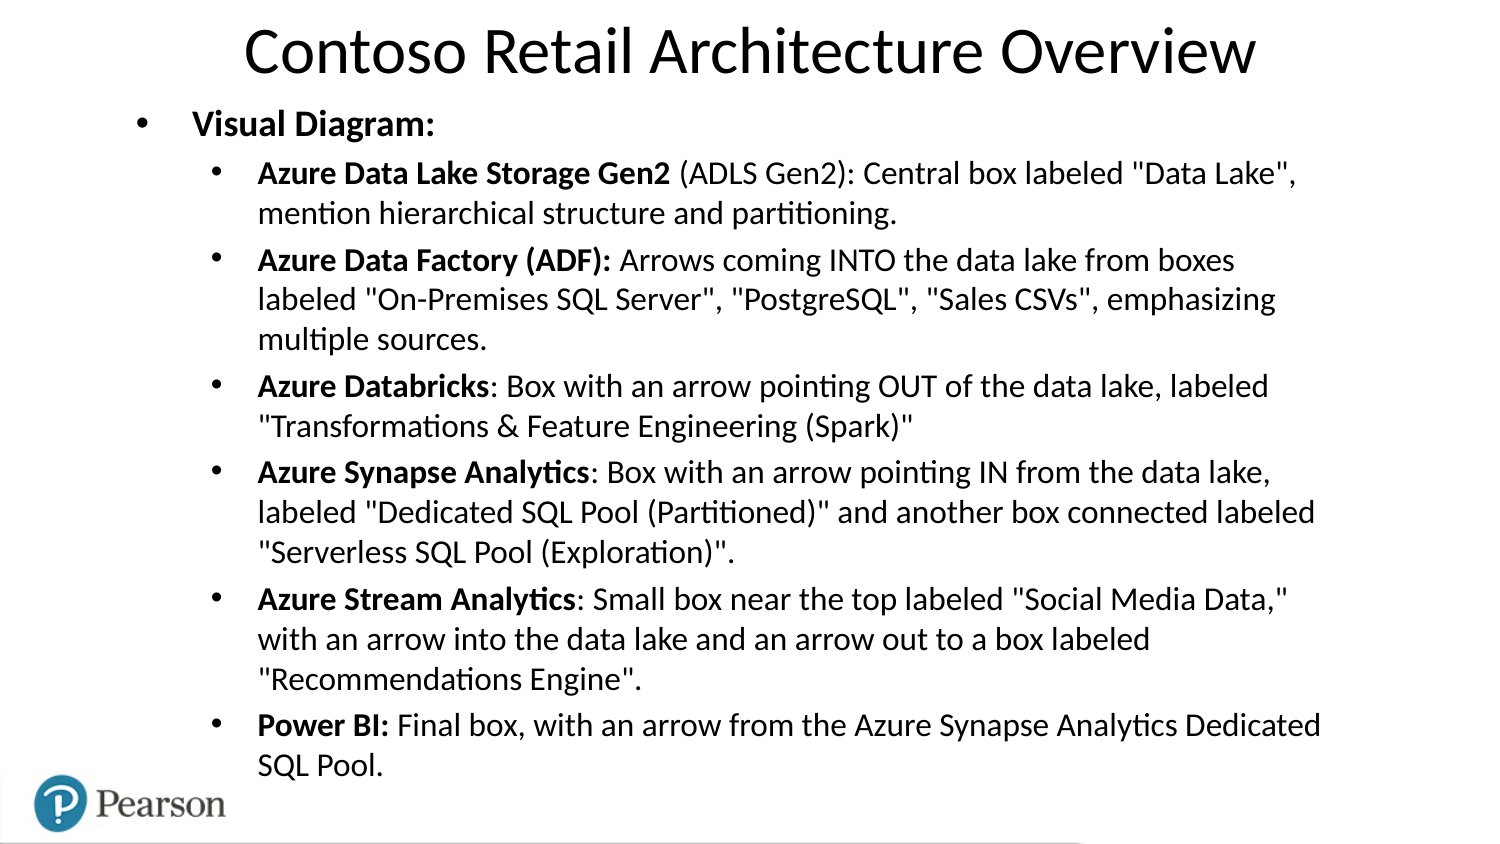

# Contoso Retail Architecture Overview
Visual Diagram:
Azure Data Lake Storage Gen2 (ADLS Gen2): Central box labeled "Data Lake", mention hierarchical structure and partitioning.
Azure Data Factory (ADF): Arrows coming INTO the data lake from boxes labeled "On-Premises SQL Server", "PostgreSQL", "Sales CSVs", emphasizing multiple sources.
Azure Databricks: Box with an arrow pointing OUT of the data lake, labeled "Transformations & Feature Engineering (Spark)"
Azure Synapse Analytics: Box with an arrow pointing IN from the data lake, labeled "Dedicated SQL Pool (Partitioned)" and another box connected labeled "Serverless SQL Pool (Exploration)".
Azure Stream Analytics: Small box near the top labeled "Social Media Data," with an arrow into the data lake and an arrow out to a box labeled "Recommendations Engine".
Power BI: Final box, with an arrow from the Azure Synapse Analytics Dedicated SQL Pool.